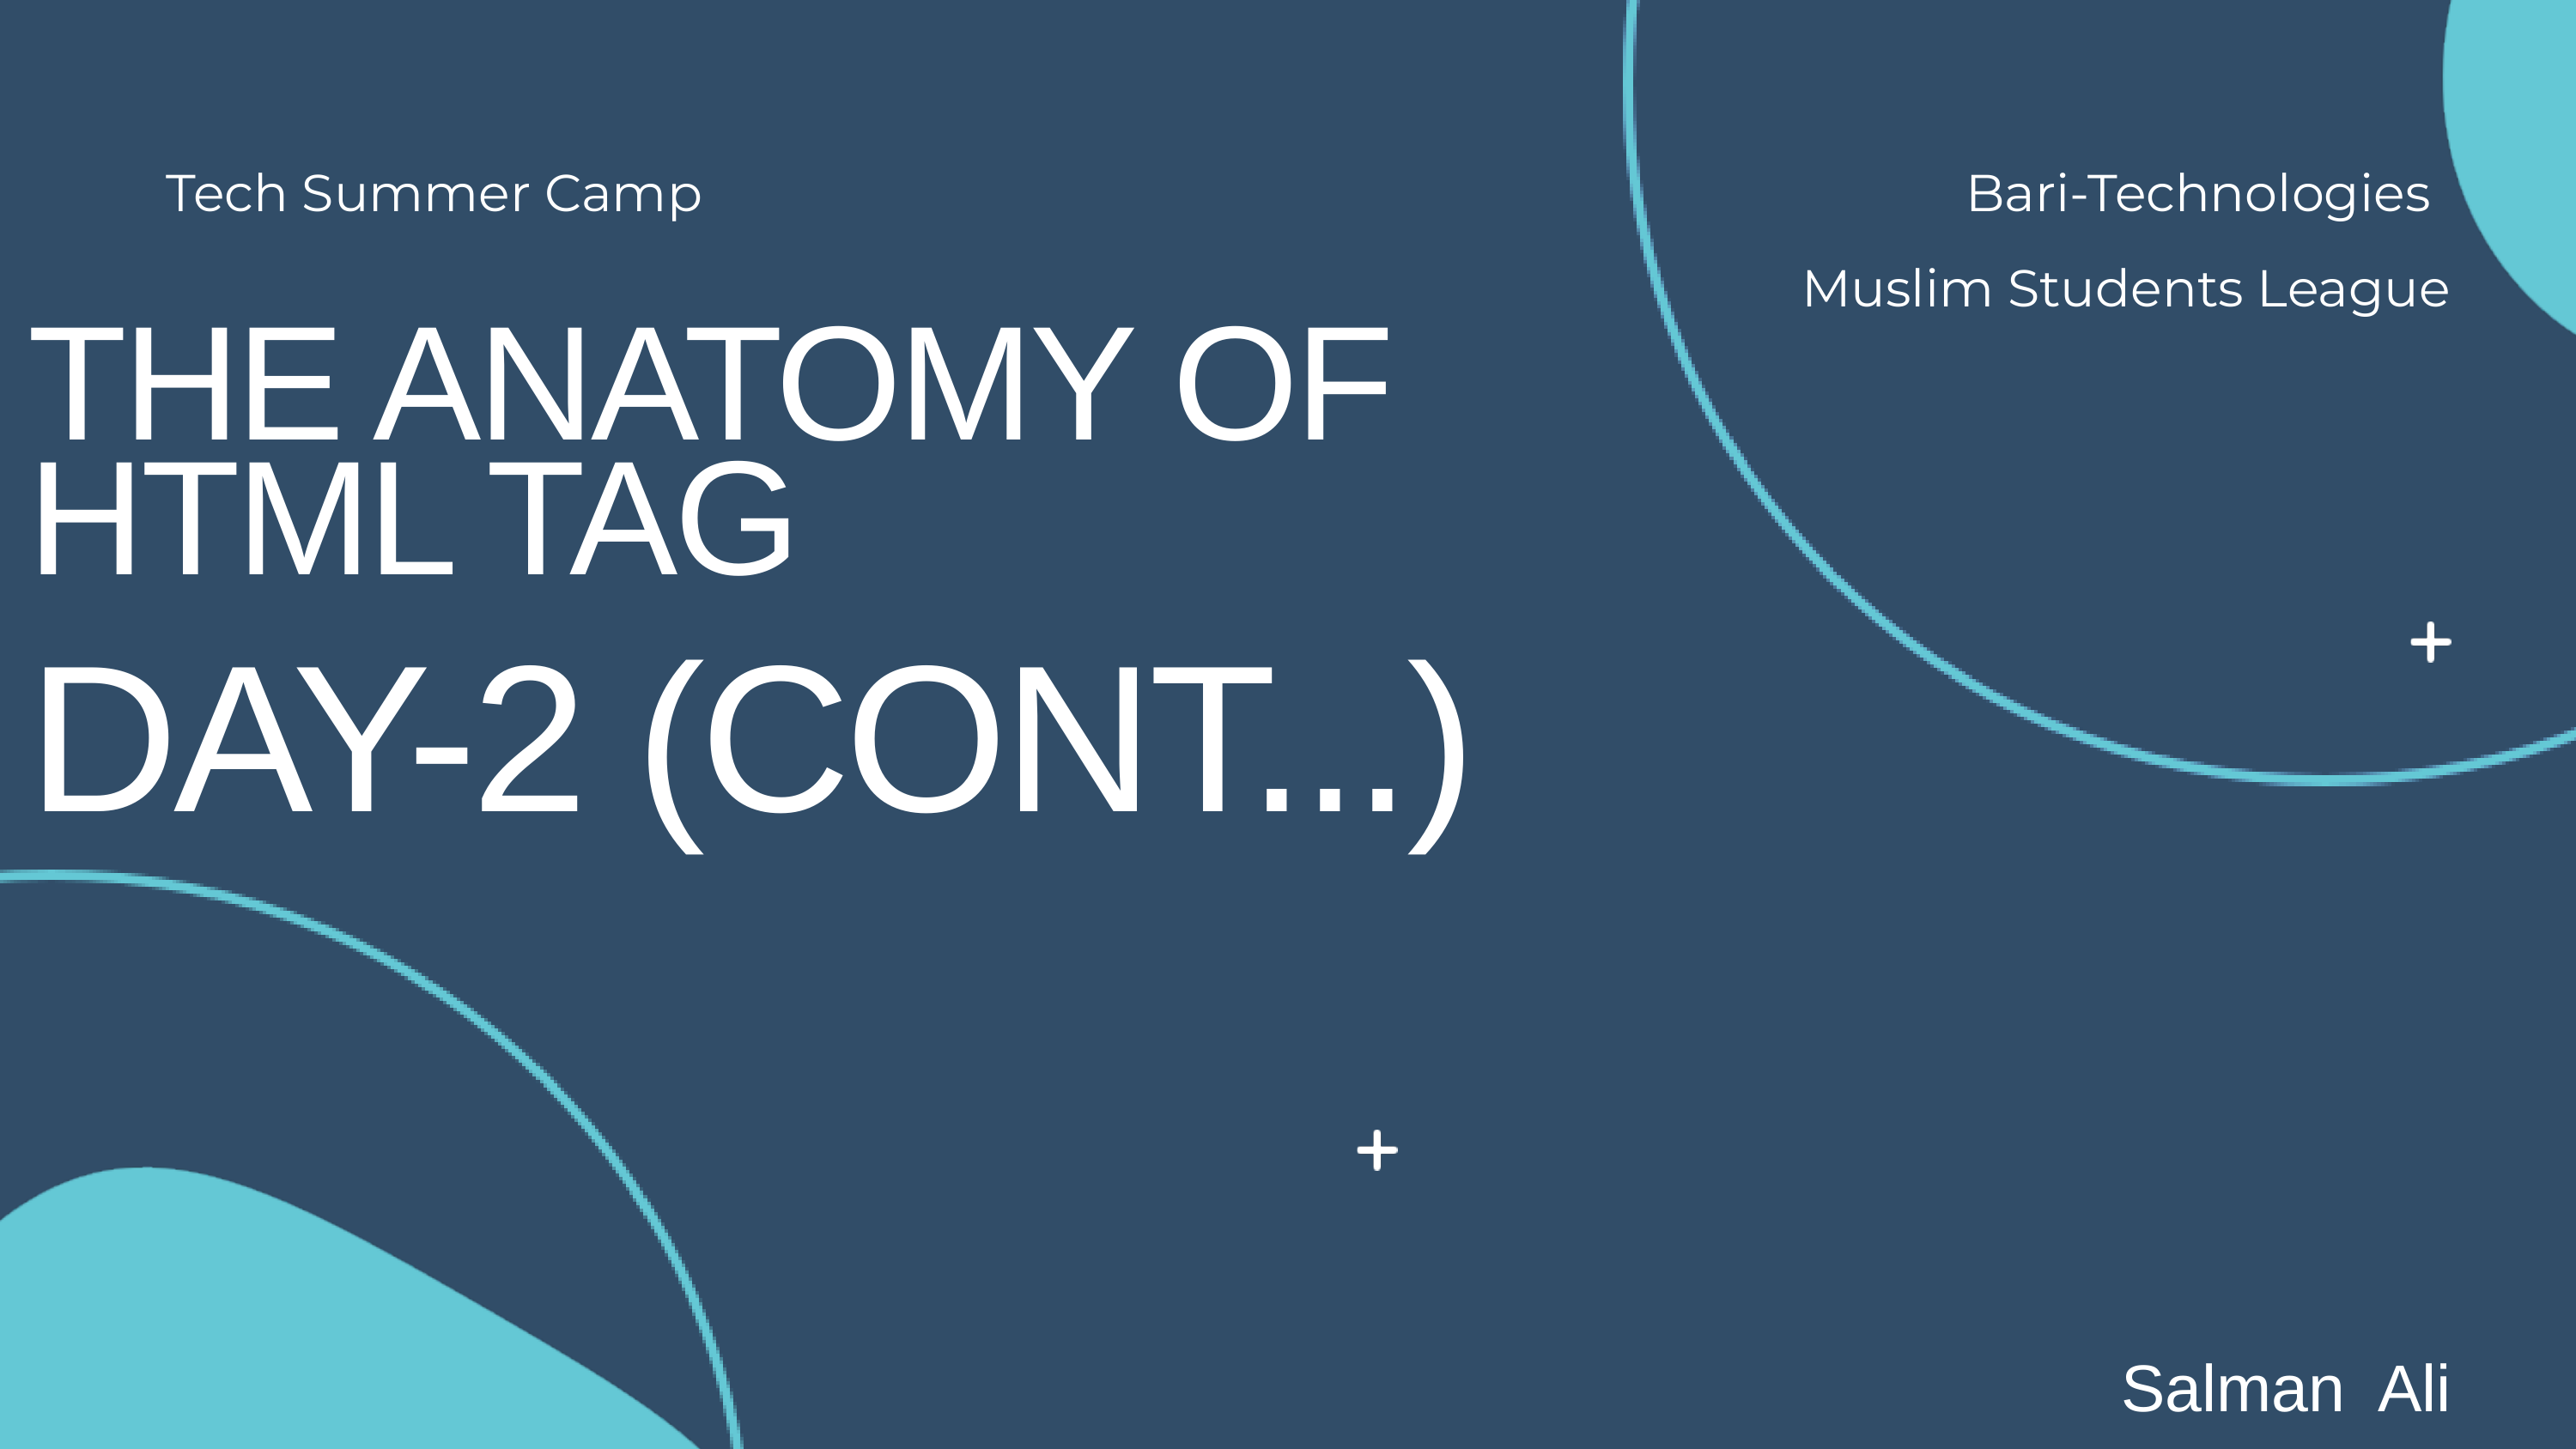

Tech Summer Camp
Bari-Technologies
Muslim Students League
THE ANATOMY OF HTML TAG

DAY-2 (CONT...)

Salman  Ali